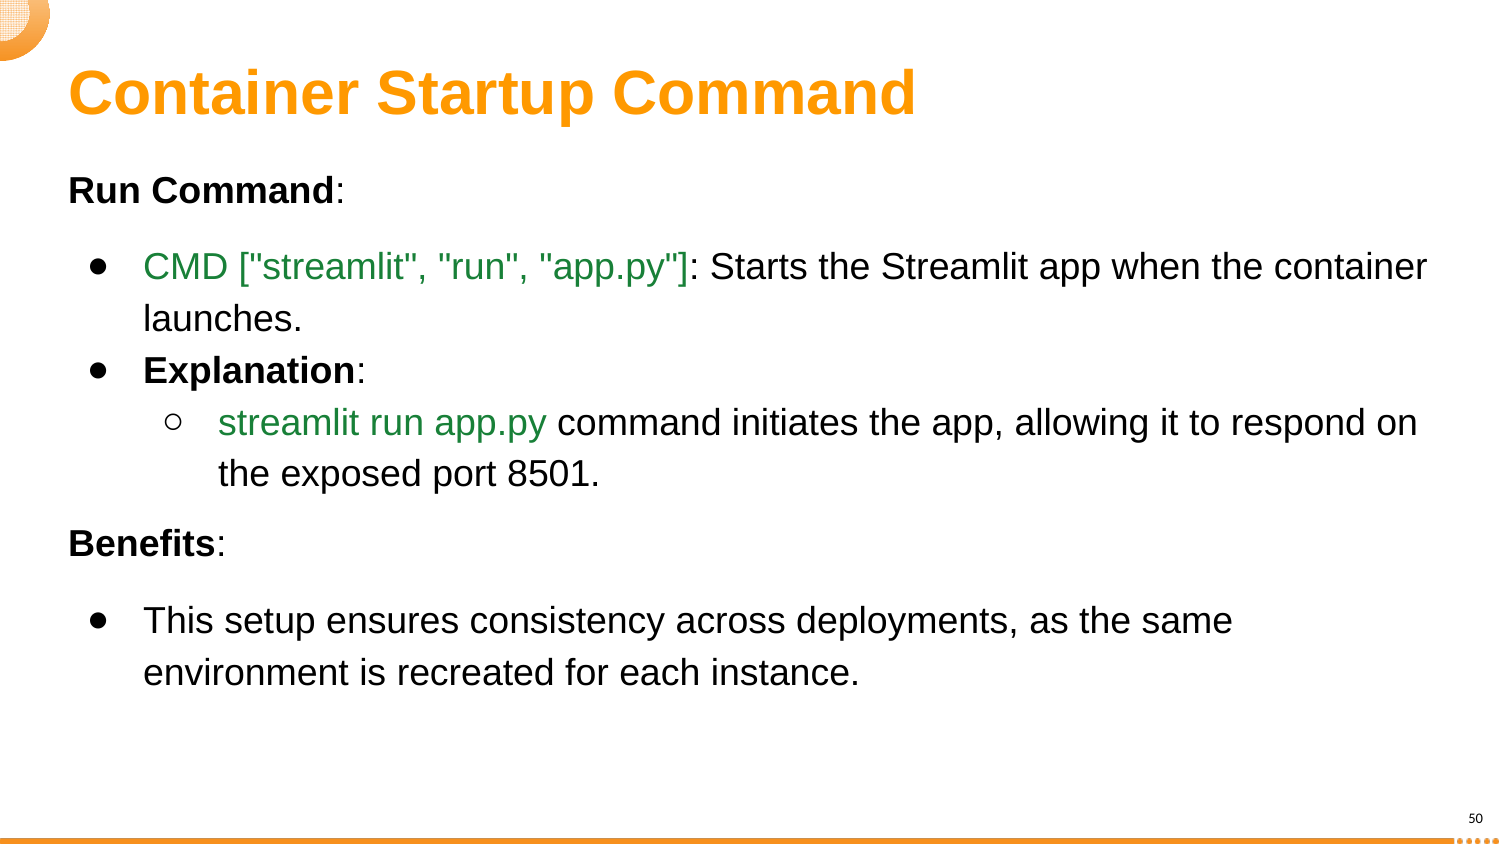

# Container Startup Command
Run Command:
CMD ["streamlit", "run", "app.py"]: Starts the Streamlit app when the container launches.
Explanation:
streamlit run app.py command initiates the app, allowing it to respond on the exposed port 8501.
Benefits:
This setup ensures consistency across deployments, as the same environment is recreated for each instance.